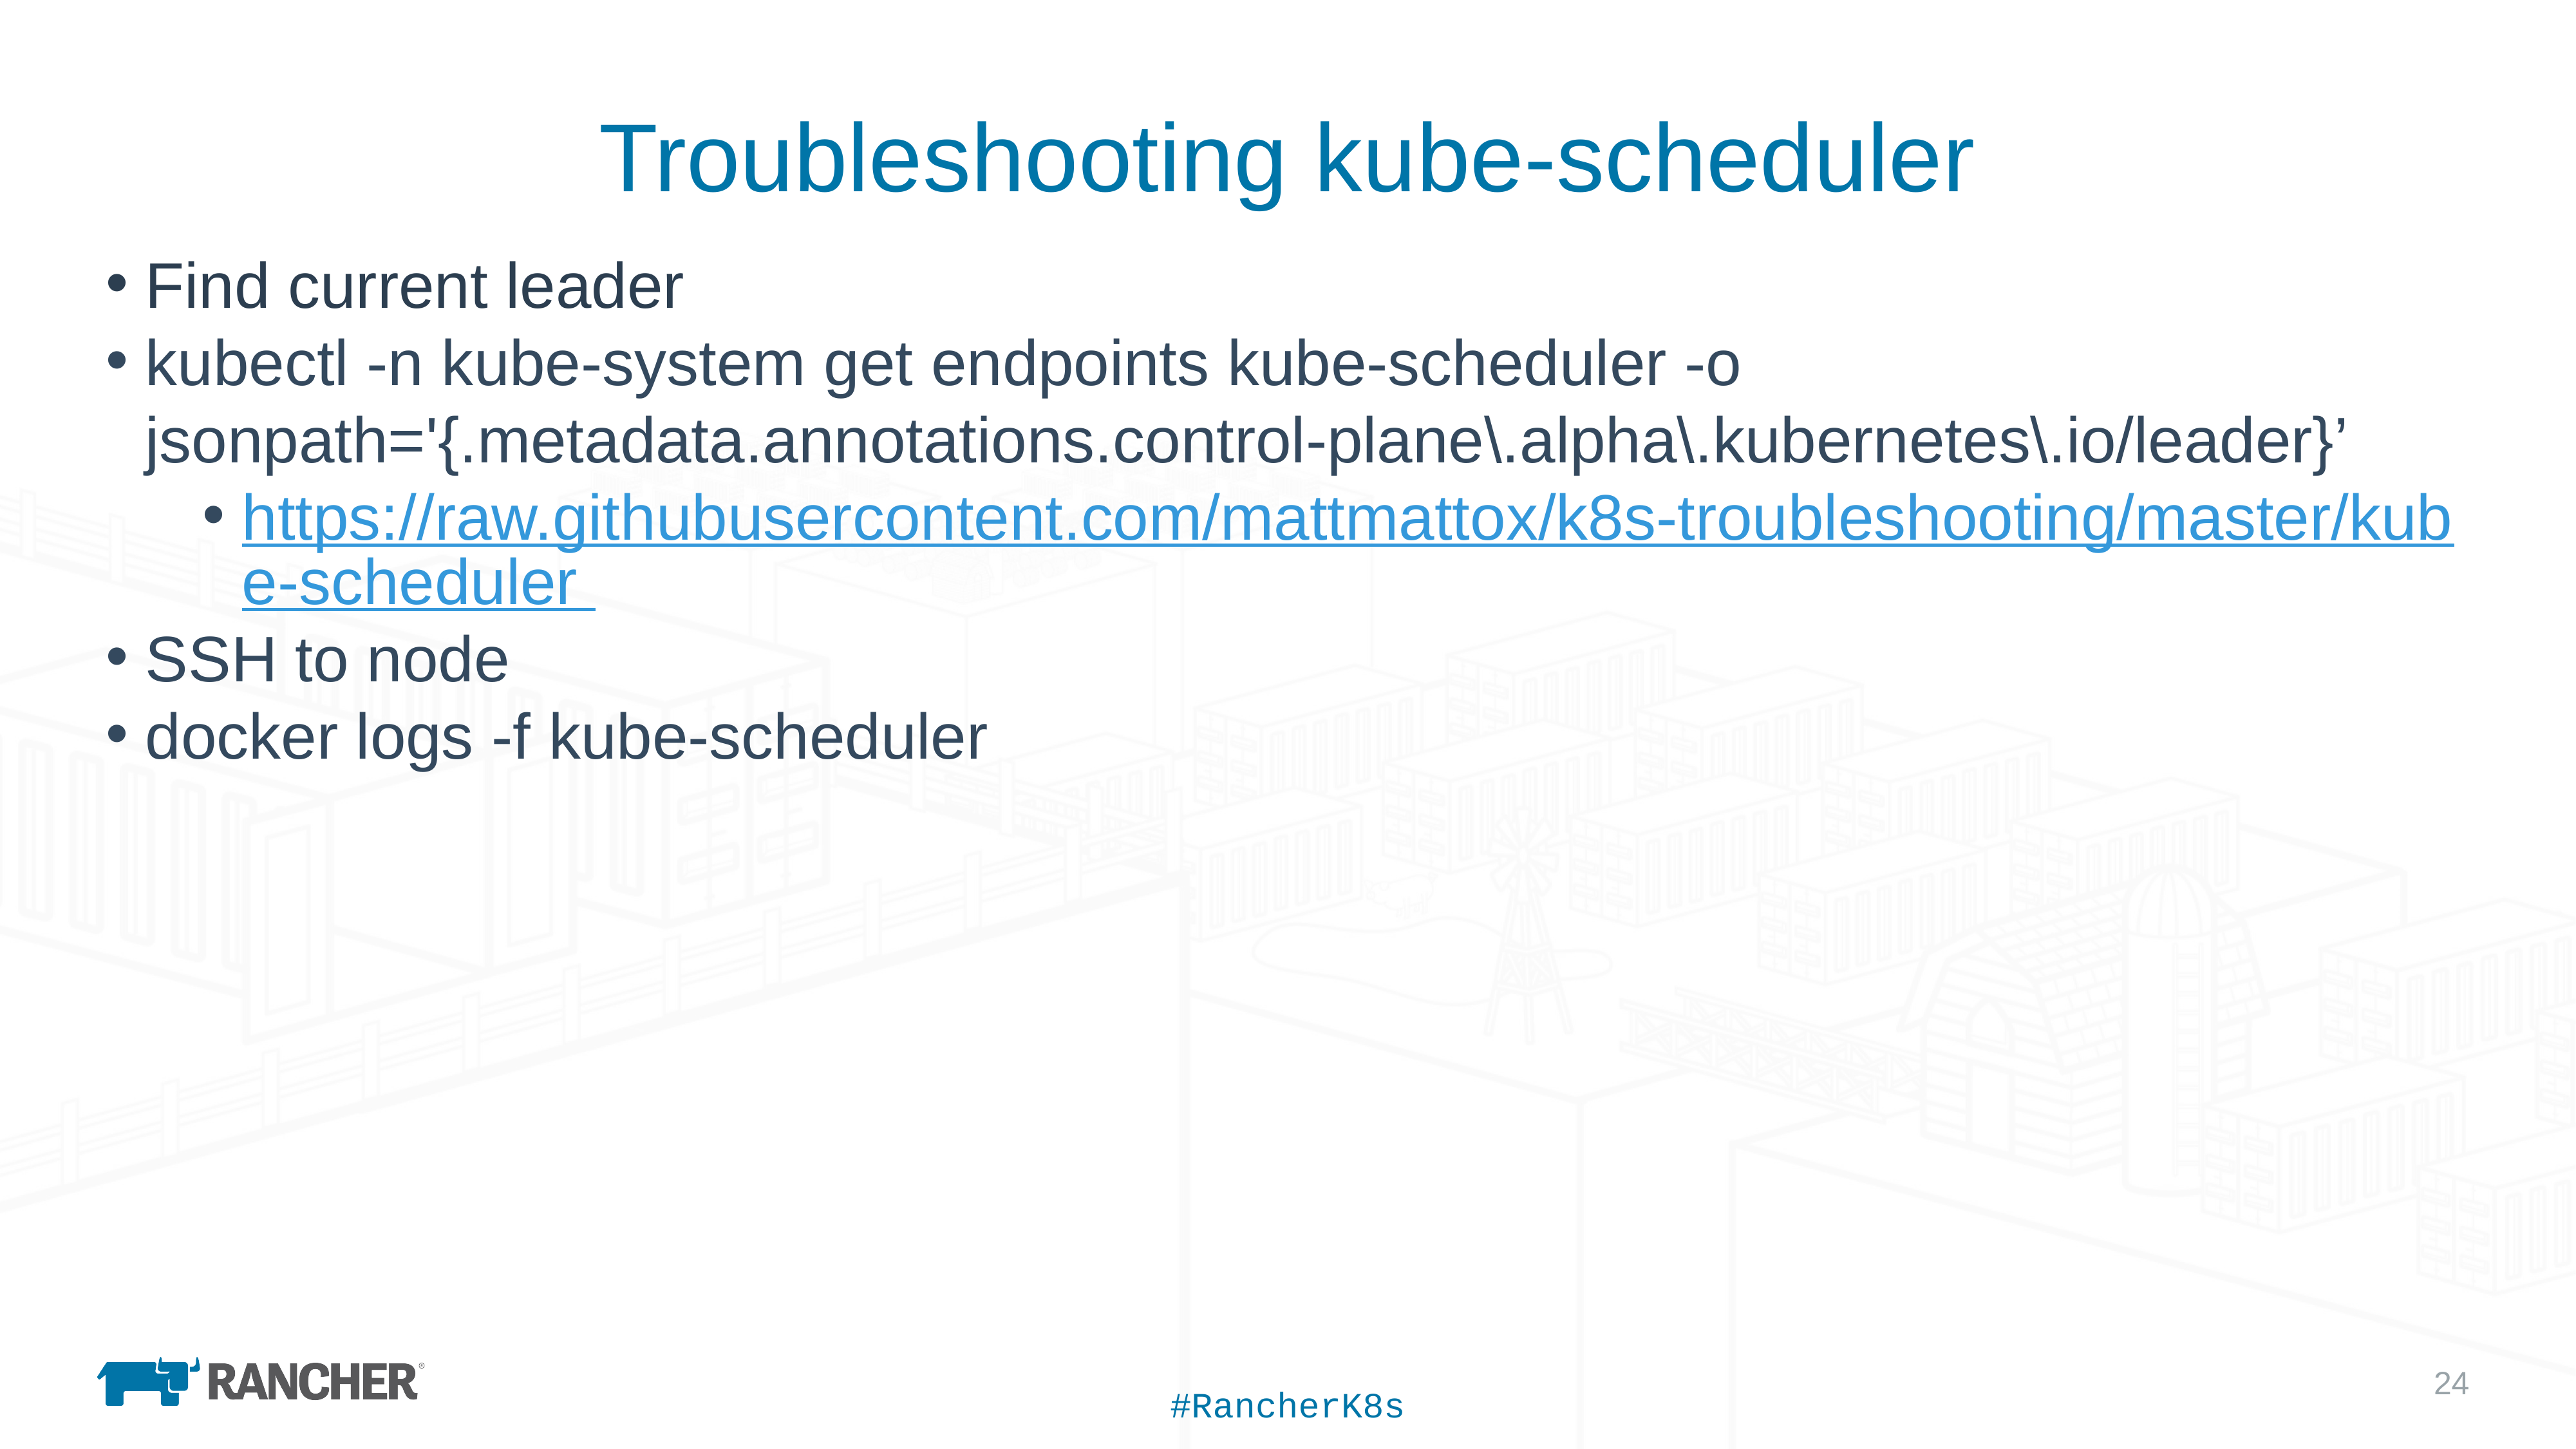

# Troubleshooting kube-scheduler
Find current leader
kubectl -n kube-system get endpoints kube-scheduler -o jsonpath='{.metadata.annotations.control-plane\.alpha\.kubernetes\.io/leader}’
https://raw.githubusercontent.com/mattmattox/k8s-troubleshooting/master/kube-scheduler
SSH to node
docker logs -f kube-scheduler
#RancherK8s